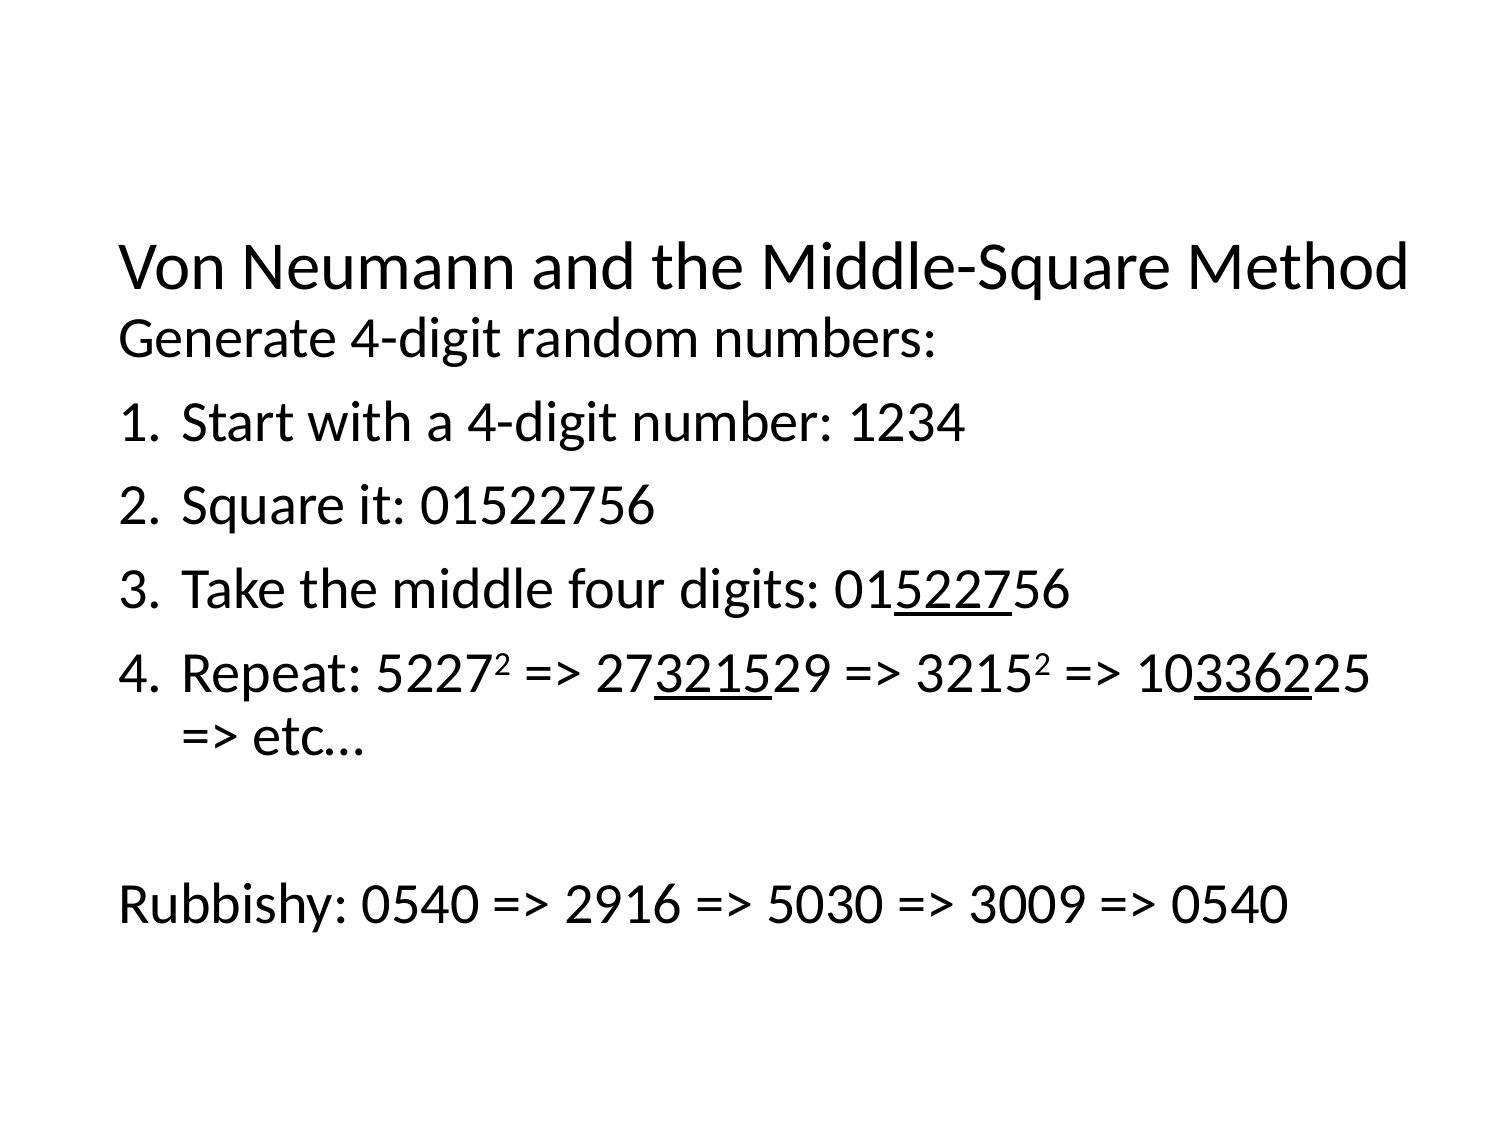

# Von Neumann and the Middle-Square Method
Generate 4-digit random numbers:
Start with a 4-digit number: 1234
Square it: 01522756
Take the middle four digits: 01522756
Repeat: 52272 => 27321529 => 32152 => 10336225 => etc…

Rubbishy: 0540 => 2916 => 5030 => 3009 => 0540